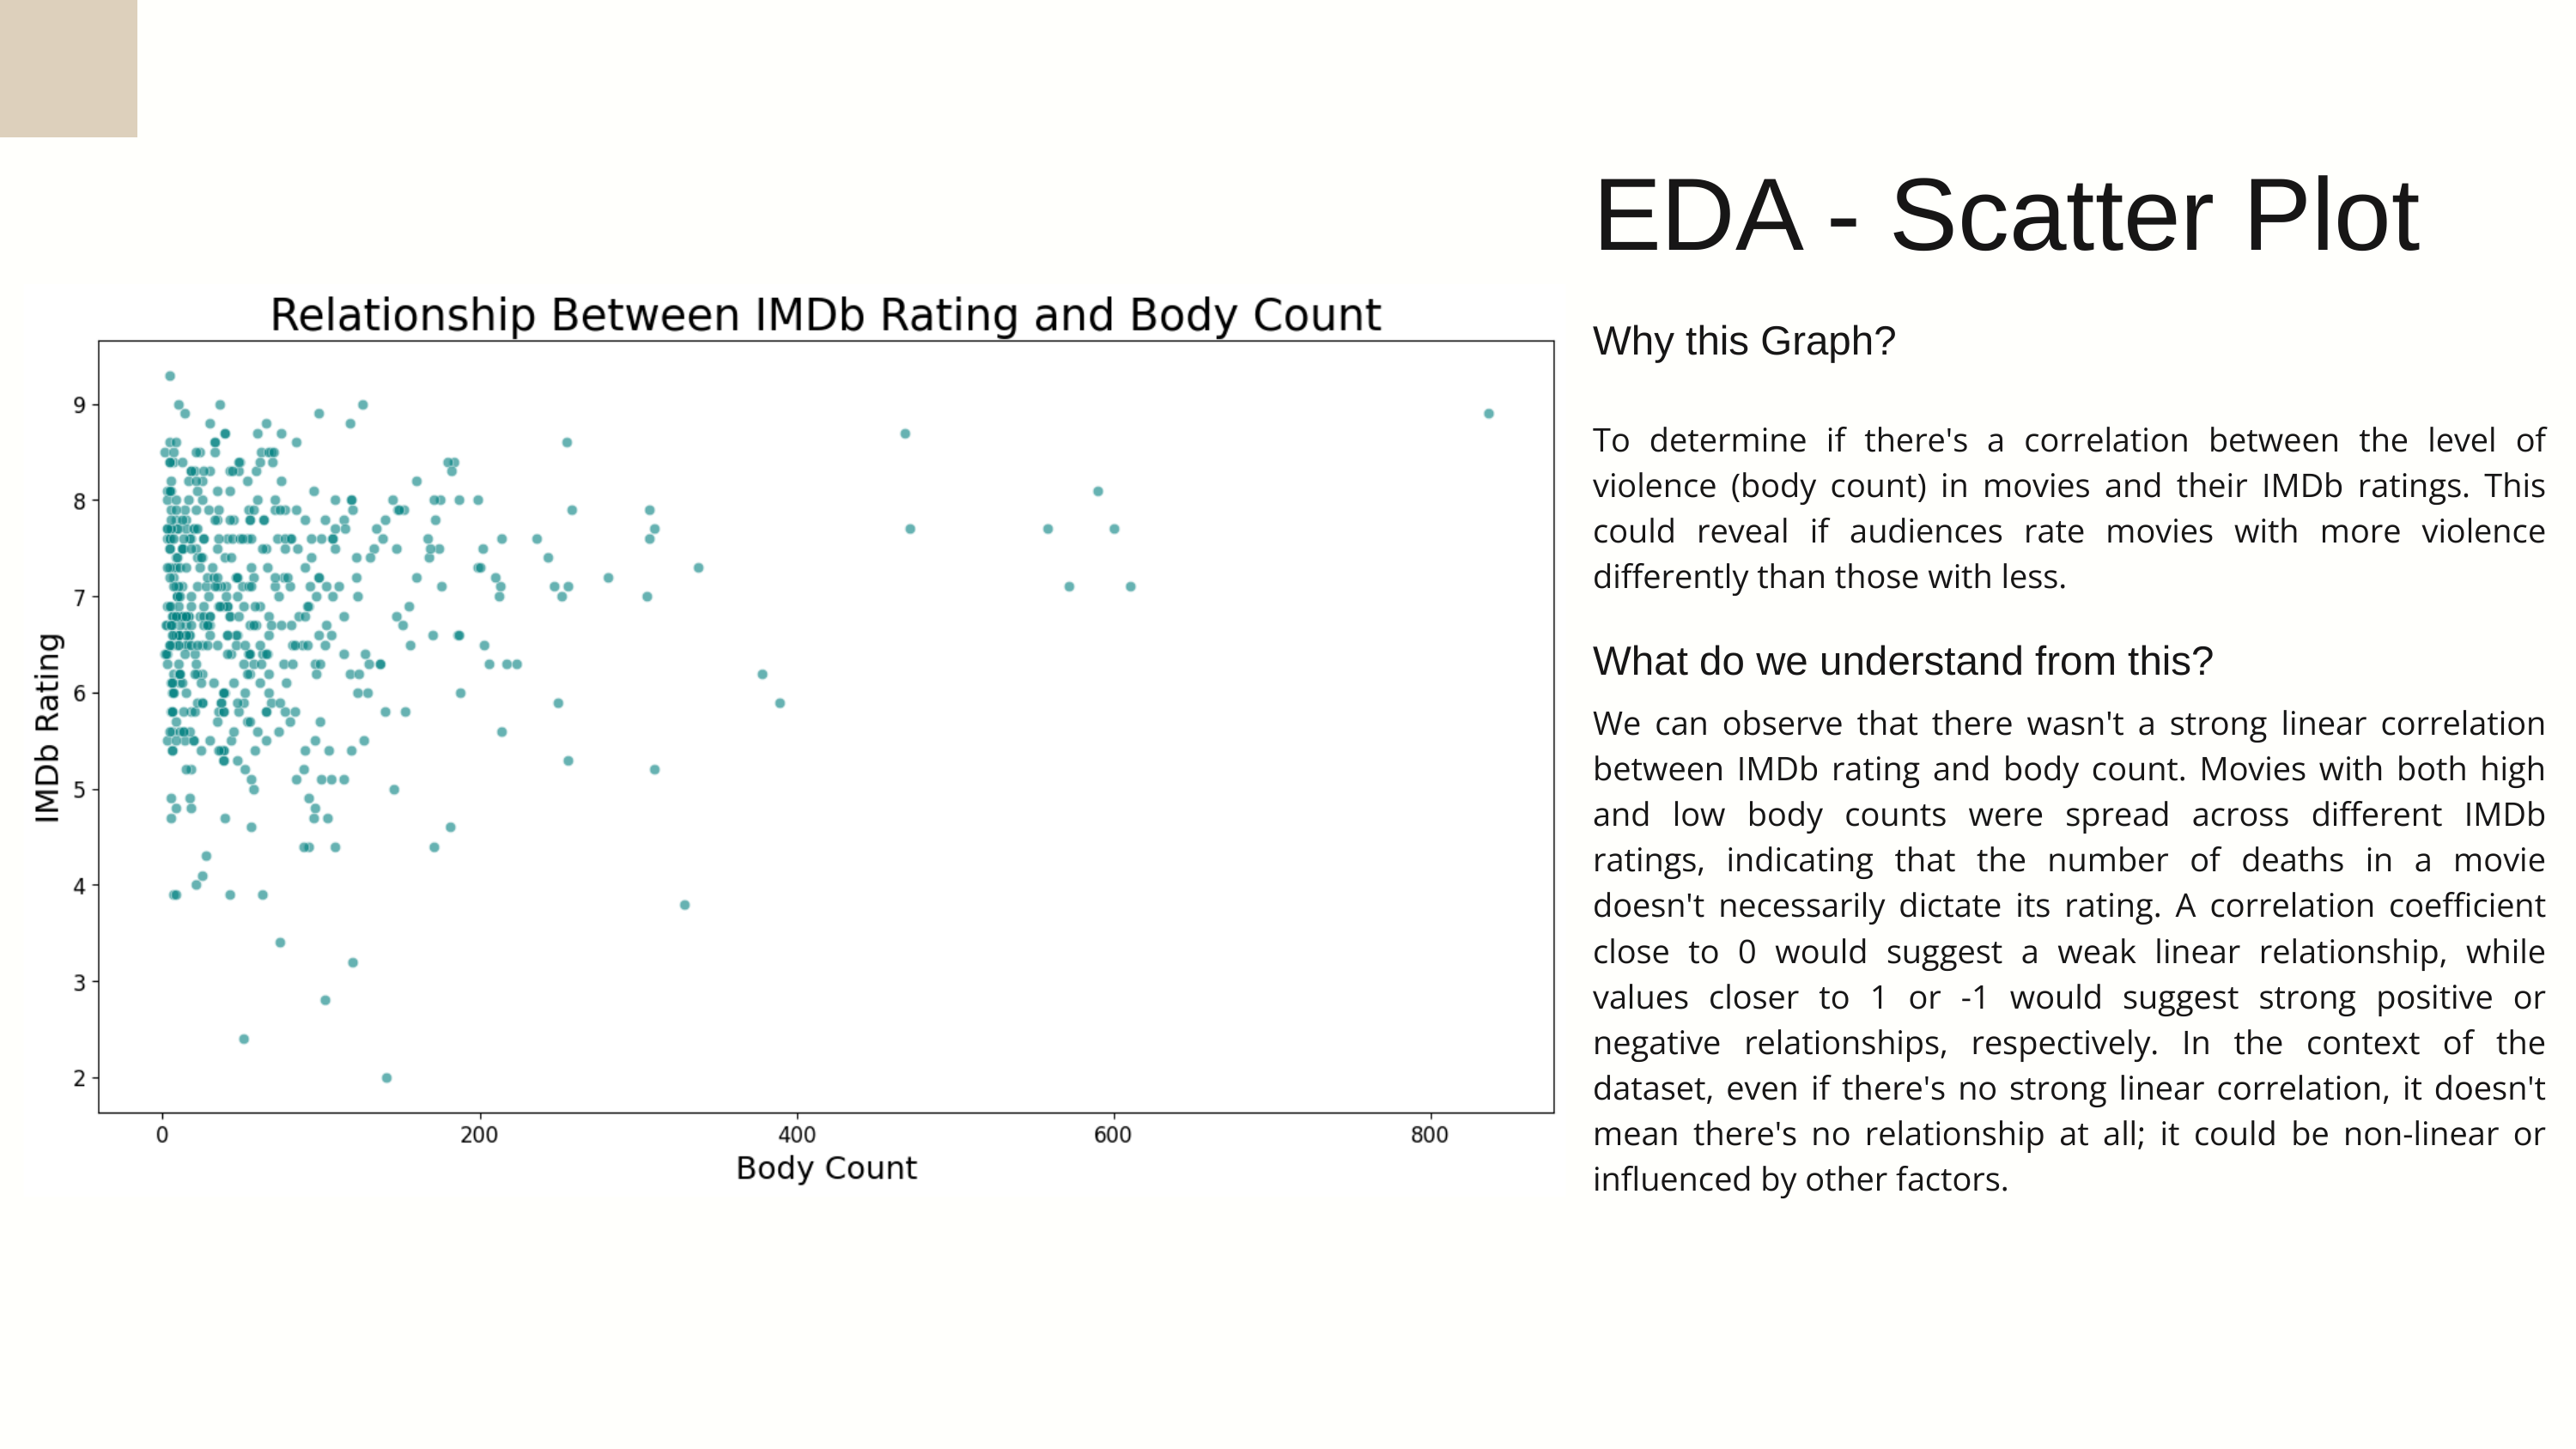

EDA - Scatter Plot

Why this Graph?
To determine if there's a correlation between the level of violence (body count) in movies and their IMDb ratings. This could reveal if audiences rate movies with more violence differently than those with less.
What do we understand from this?
We can observe that there wasn't a strong linear correlation between IMDb rating and body count. Movies with both high and low body counts were spread across different IMDb ratings, indicating that the number of deaths in a movie doesn't necessarily dictate its rating. A correlation coefficient close to 0 would suggest a weak linear relationship, while values closer to 1 or -1 would suggest strong positive or negative relationships, respectively. In the context of the dataset, even if there's no strong linear correlation, it doesn't mean there's no relationship at all; it could be non-linear or influenced by other factors.